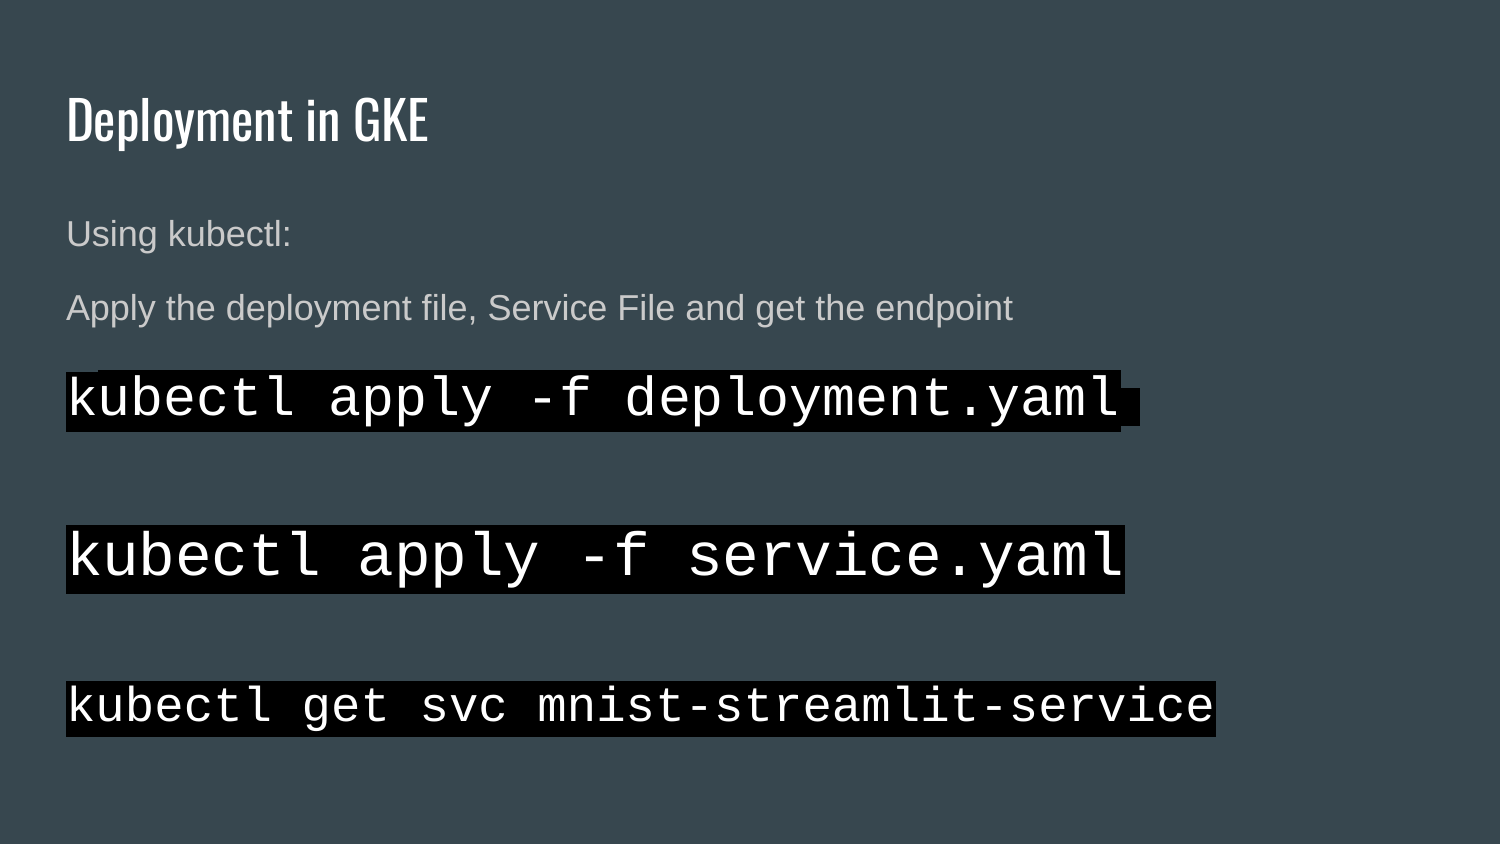

# Deployment in GKE
Using kubectl:
Apply the deployment file, Service File and get the endpoint
kubectl apply -f deployment.yaml

kubectl apply -f service.yaml

kubectl get svc mnist-streamlit-service